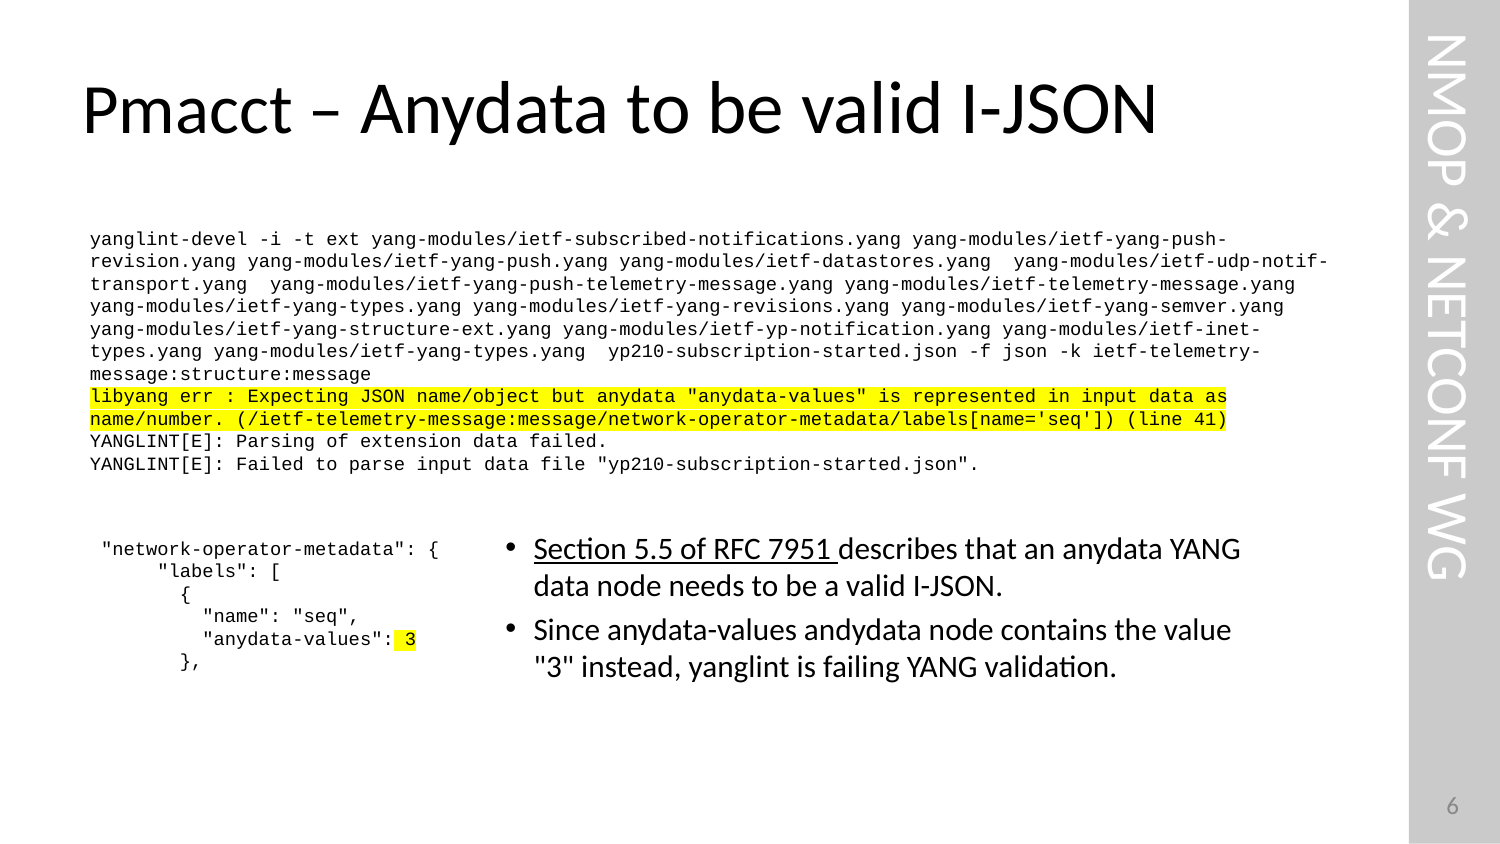

# Pmacct – Anydata to be valid I-JSON
yanglint-devel -i -t ext yang-modules/ietf-subscribed-notifications.yang yang-modules/ietf-yang-push-revision.yang yang-modules/ietf-yang-push.yang yang-modules/ietf-datastores.yang  yang-modules/ietf-udp-notif-transport.yang  yang-modules/ietf-yang-push-telemetry-message.yang yang-modules/ietf-telemetry-message.yang yang-modules/ietf-yang-types.yang yang-modules/ietf-yang-revisions.yang yang-modules/ietf-yang-semver.yang yang-modules/ietf-yang-structure-ext.yang yang-modules/ietf-yp-notification.yang yang-modules/ietf-inet-types.yang yang-modules/ietf-yang-types.yang  yp210-subscription-started.json -f json -k ietf-telemetry-message:structure:message
libyang err : Expecting JSON name/object but anydata "anydata-values" is represented in input data as name/number. (/ietf-telemetry-message:message/network-operator-metadata/labels[name='seq']) (line 41)
YANGLINT[E]: Parsing of extension data failed.
YANGLINT[E]: Failed to parse input data file "yp210-subscription-started.json".
NMOP & NETCONF WG
Section 5.5 of RFC 7951 describes that an anydata YANG data node needs to be a valid I-JSON.
Since anydata-values andydata node contains the value "3" instead, yanglint is failing YANG validation.
 "network-operator-metadata": {
      "labels": [
        {
          "name": "seq",
          "anydata-values": 3
        },
6